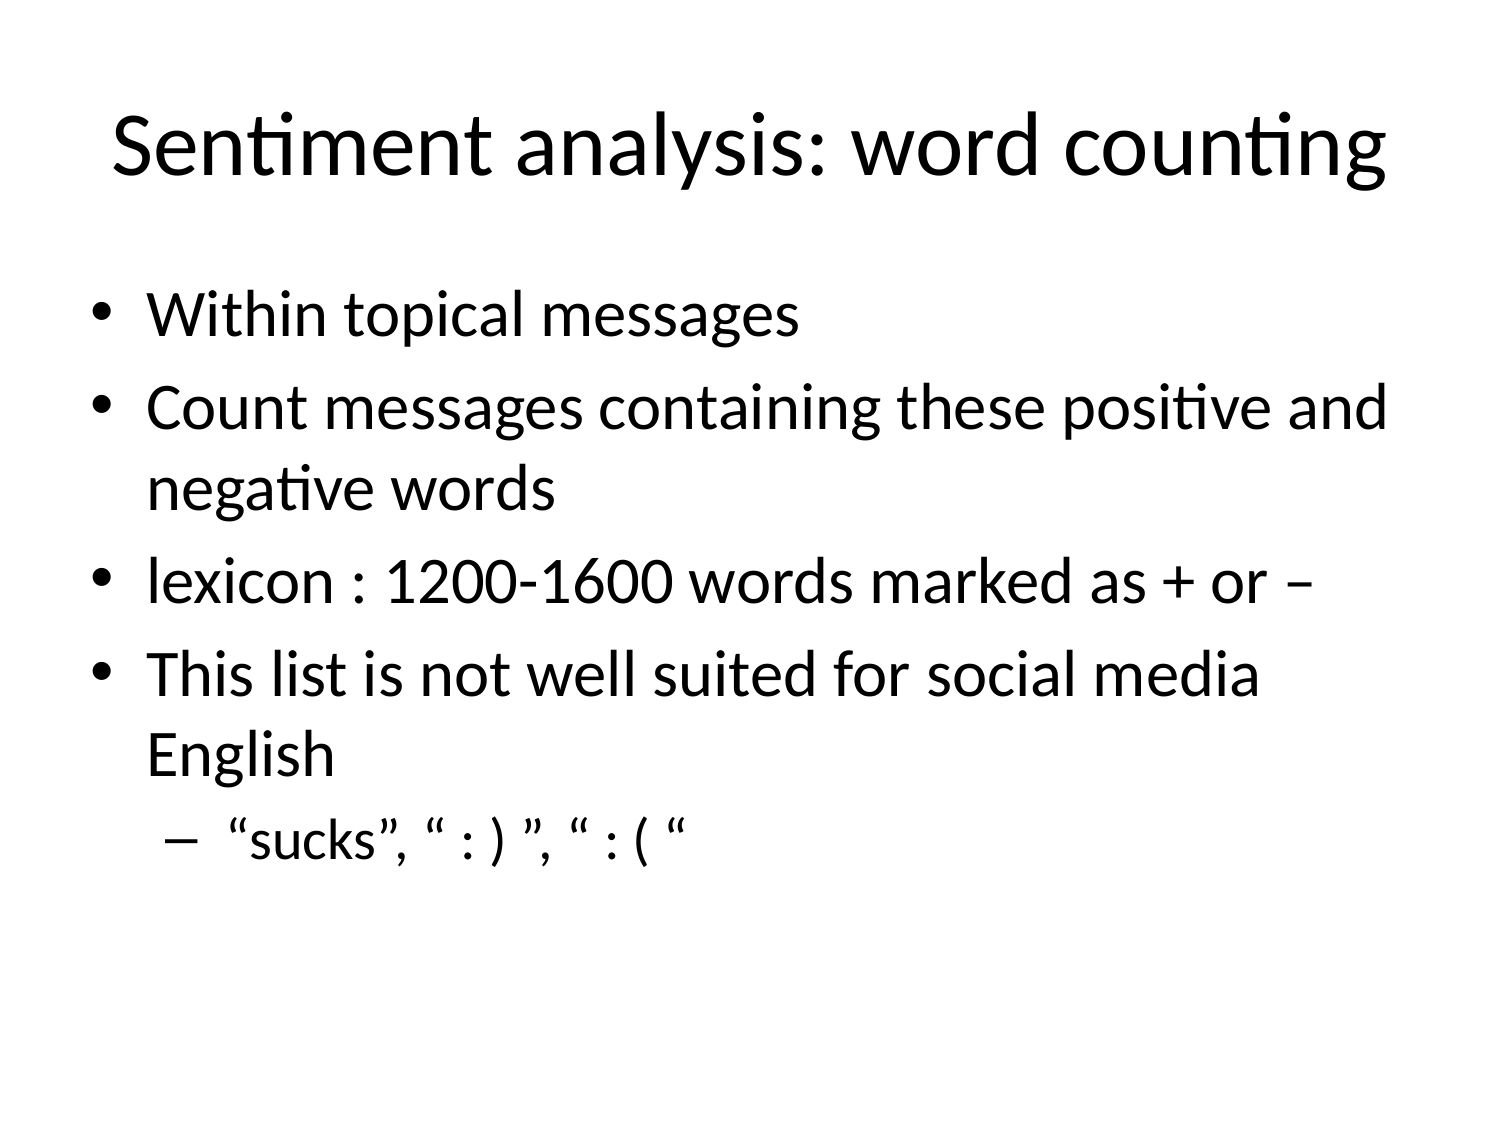

# Sentiment analysis: word counting
Within topical messages
Count messages containing these positive and negative words
lexicon : 1200-1600 words marked as + or –
This list is not well suited for social media English
 “sucks”, “ : ) ”, “ : ( “